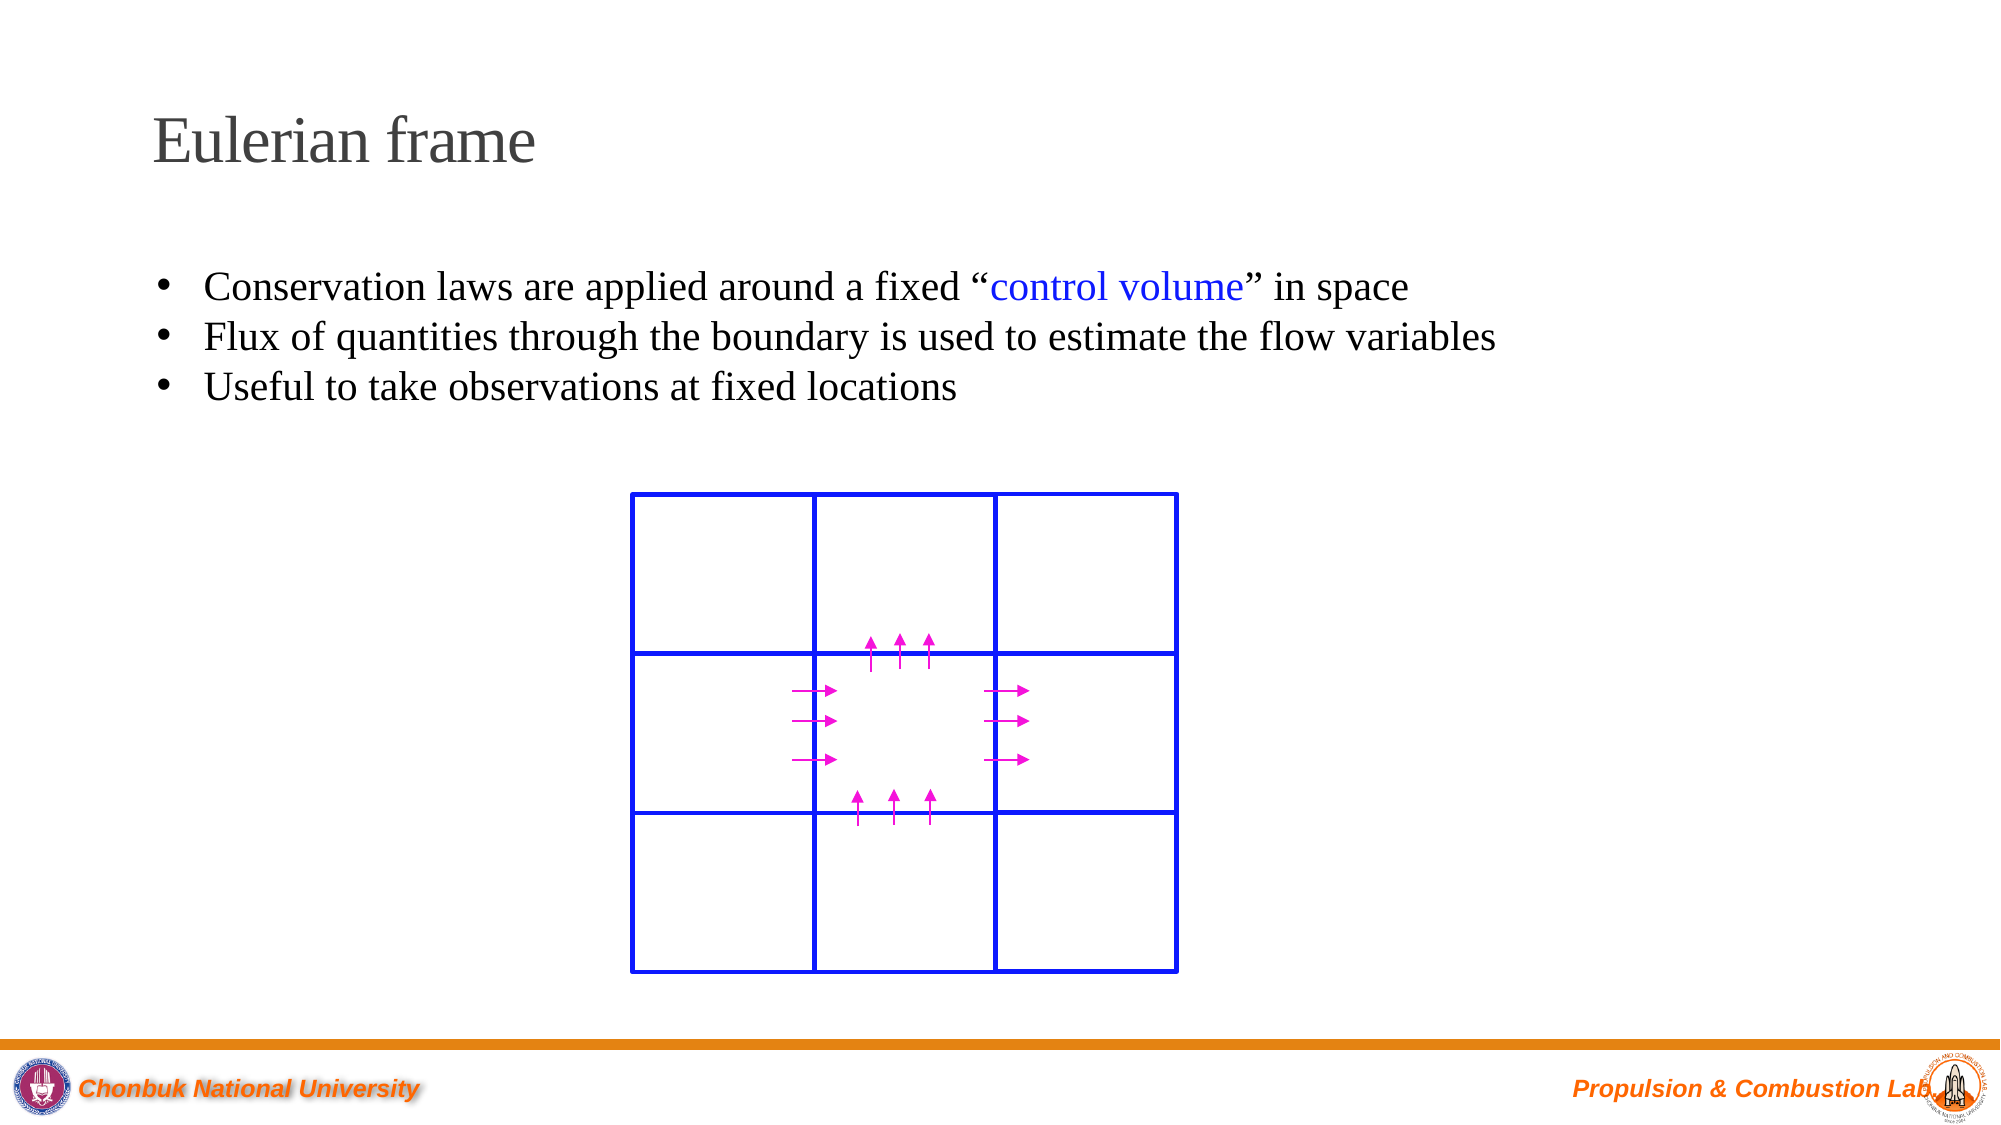

Eulerian frame
Conservation laws are applied around a fixed “control volume” in space
Flux of quantities through the boundary is used to estimate the flow variables
Useful to take observations at fixed locations